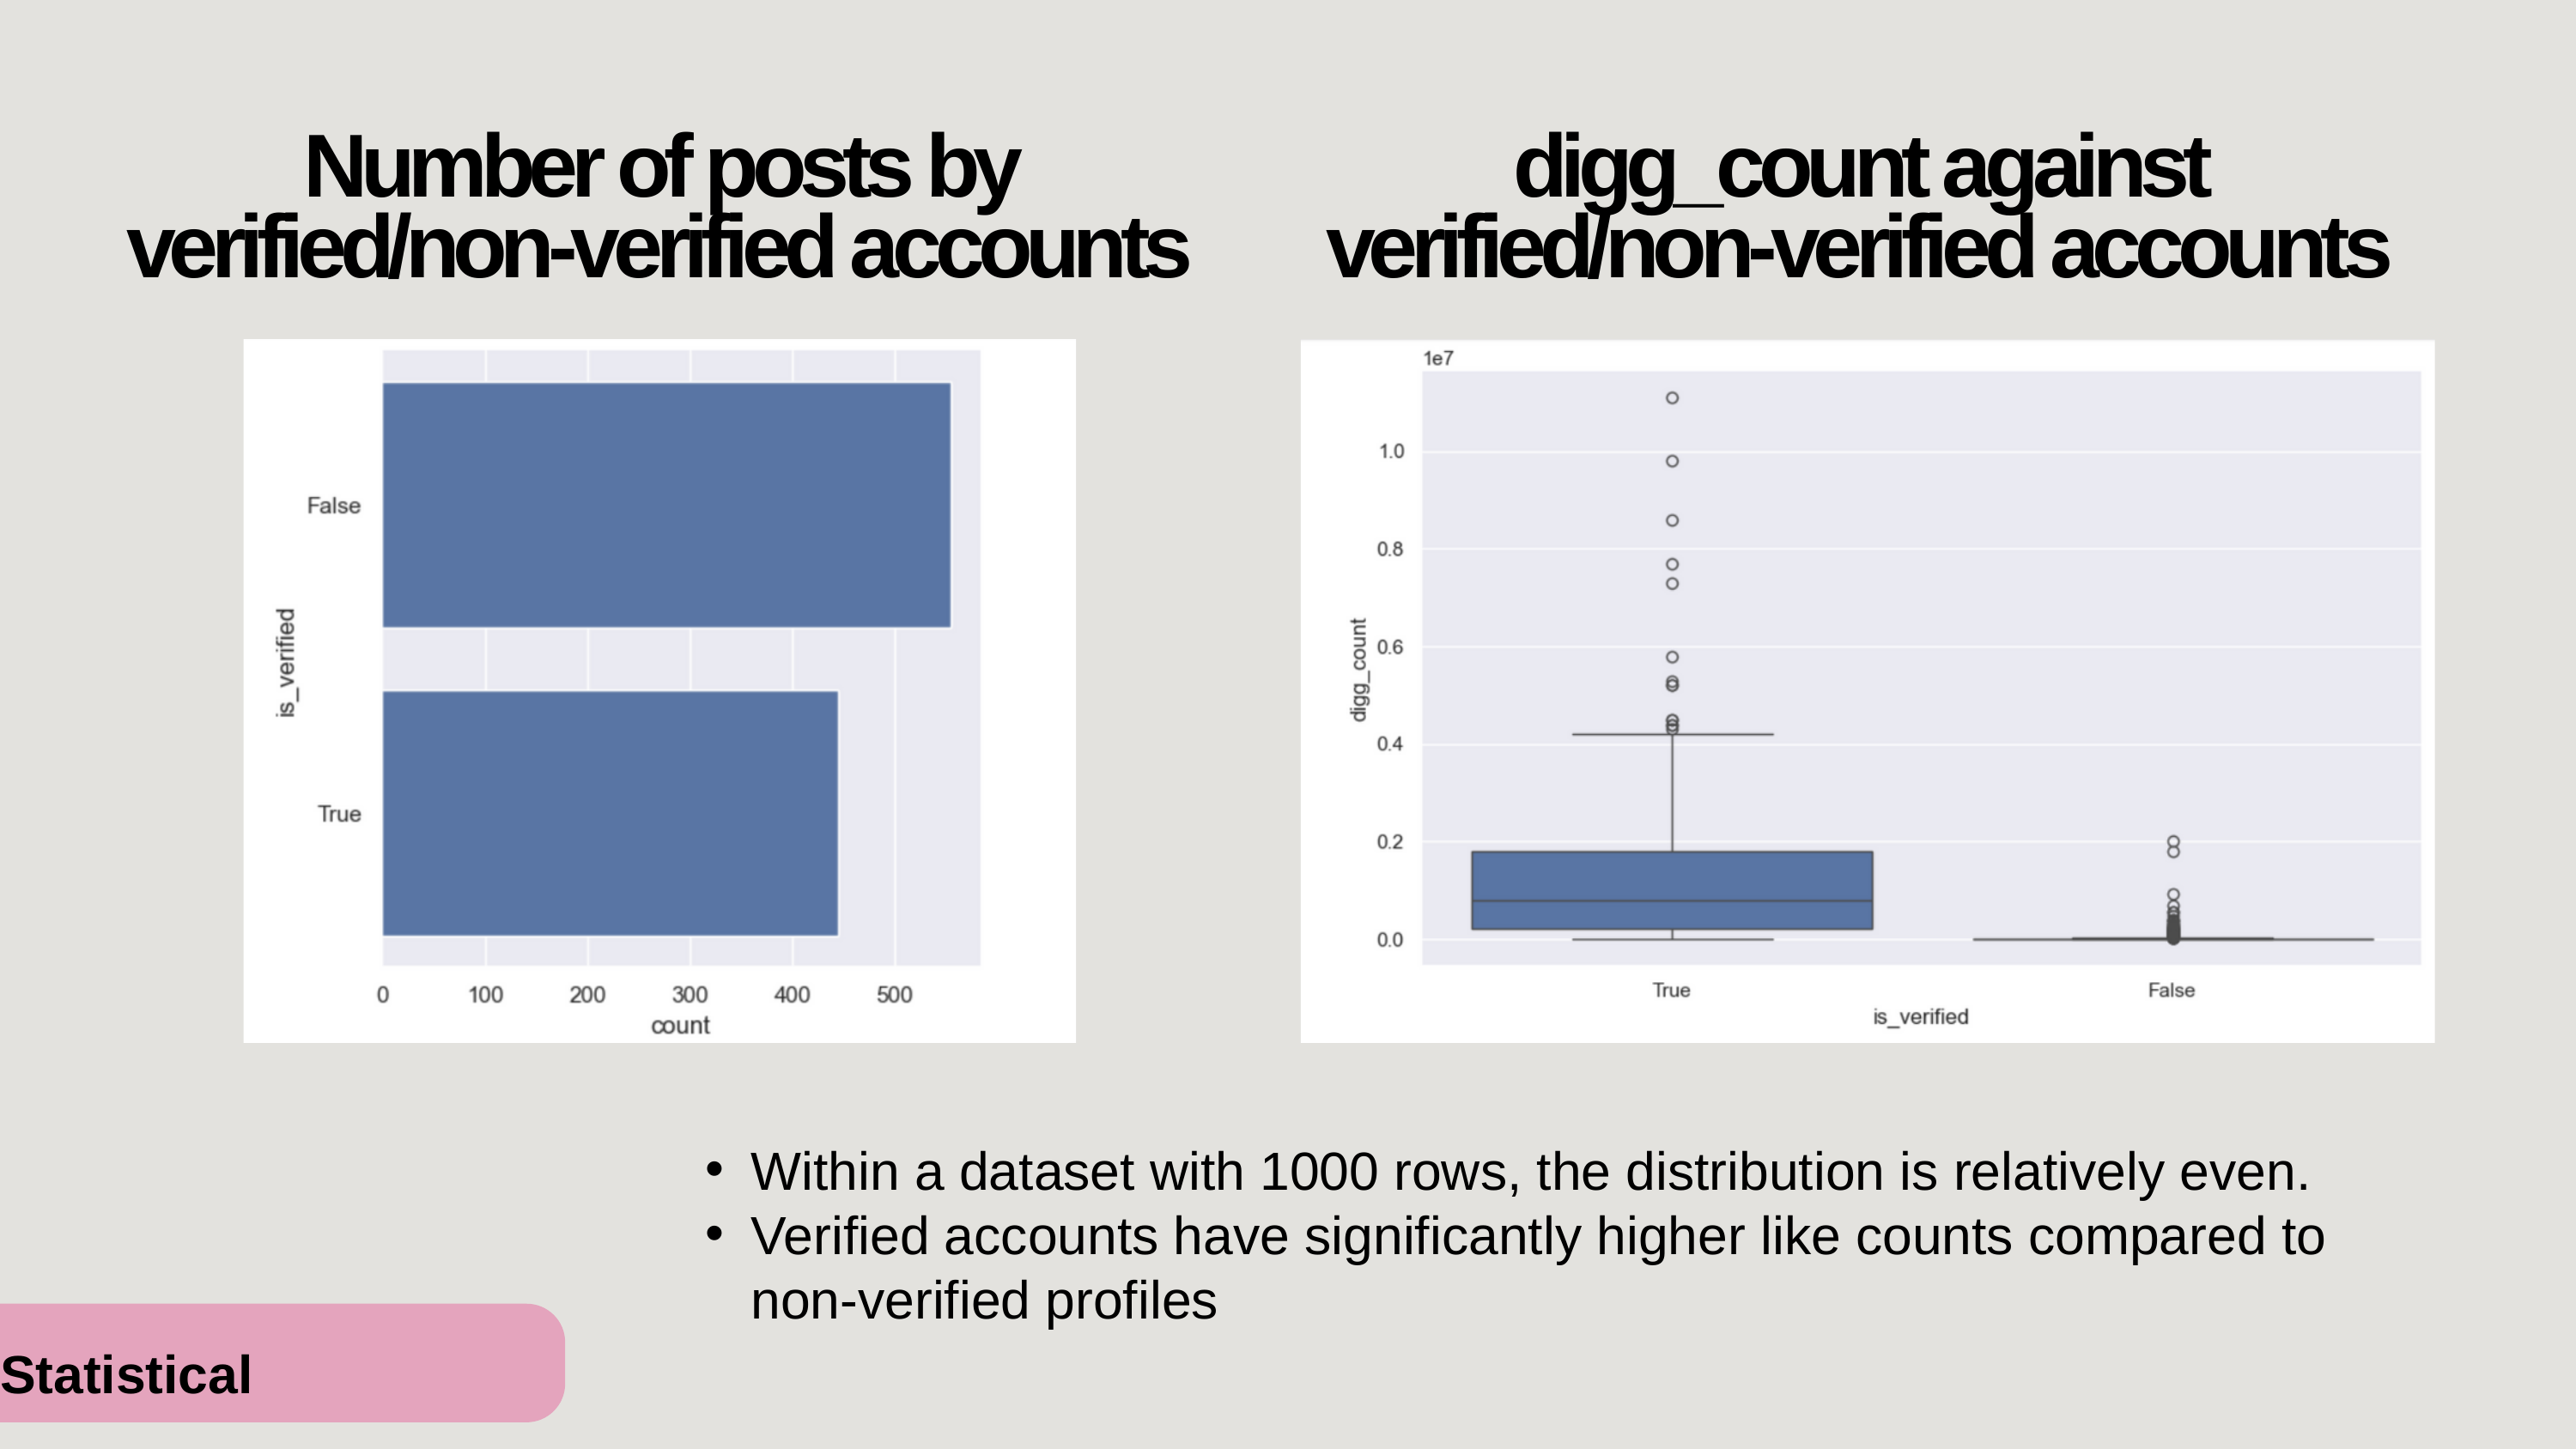

Number of posts by verified/non-verified accounts
digg_count against verified/non-verified accounts

Within a dataset with 1000 rows, the distribution is relatively even.
Verified accounts have significantly higher like counts compared to non-verified profiles
Statistical description